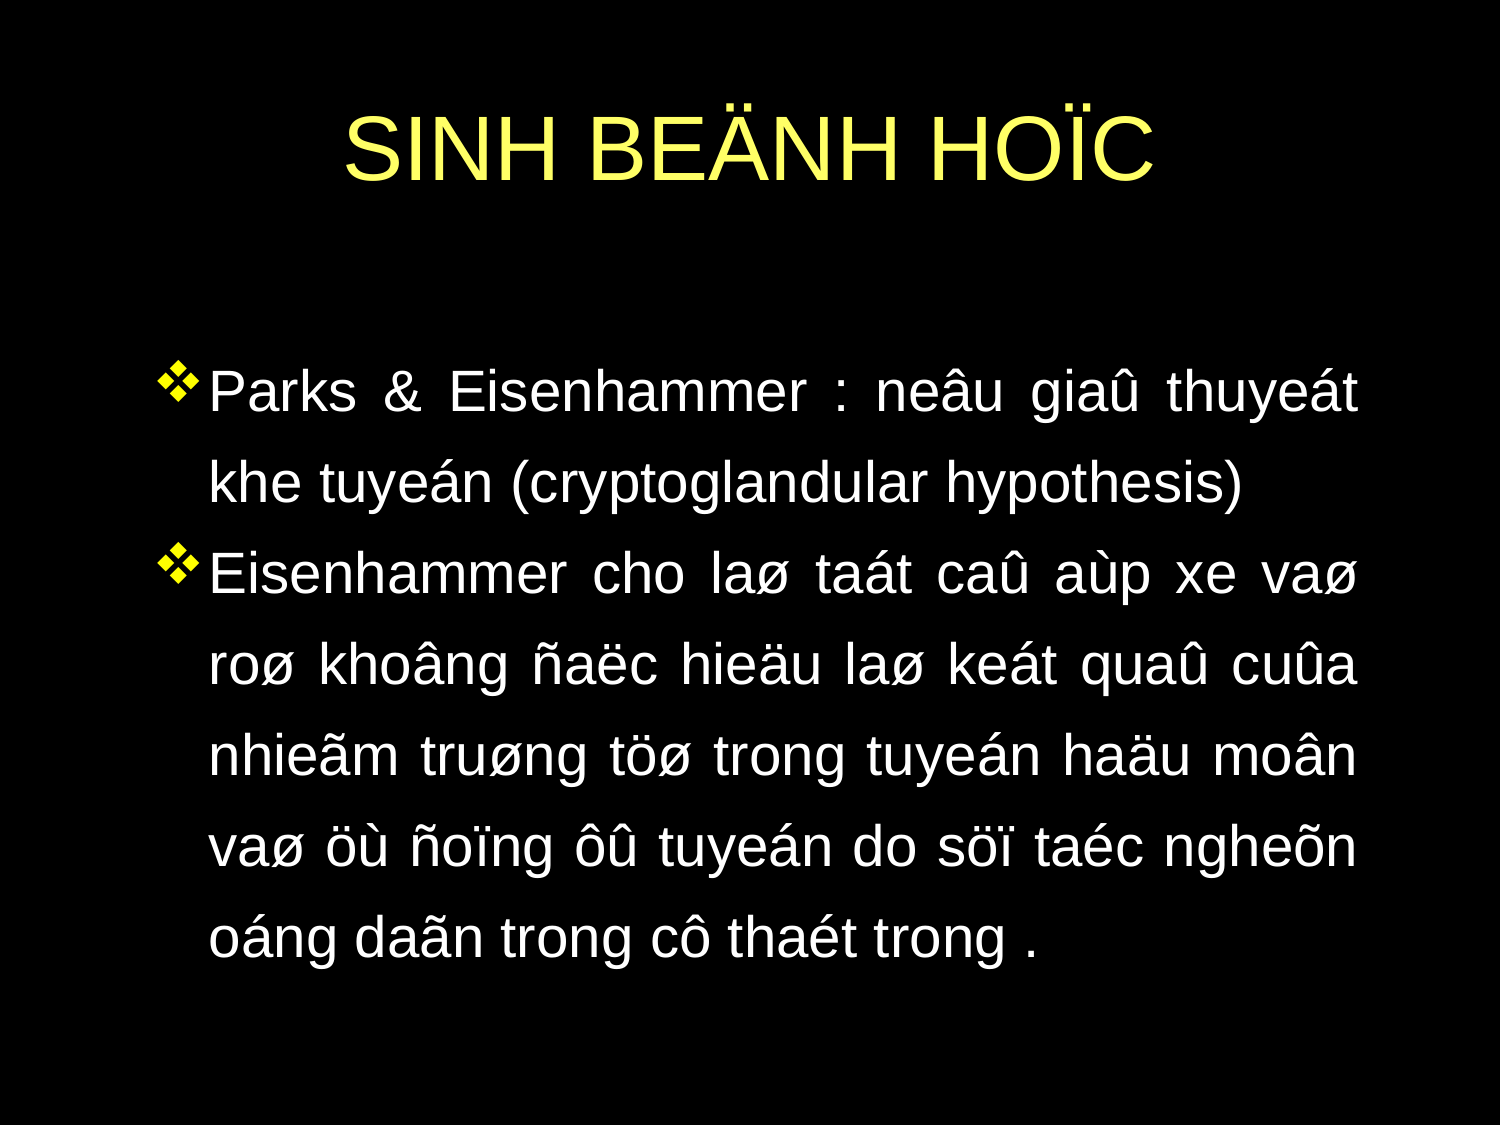

# SINH BEÄNH HOÏC
Parks & Eisenhammer : neâu giaû thuyeát khe tuyeán (cryptoglandular hypothesis)
Eisenhammer cho laø taát caû aùp xe vaø roø khoâng ñaëc hieäu laø keát quaû cuûa nhieãm truøng töø trong tuyeán haäu moân vaø öù ñoïng ôû tuyeán do söï taéc ngheõn oáng daãn trong cô thaét trong .